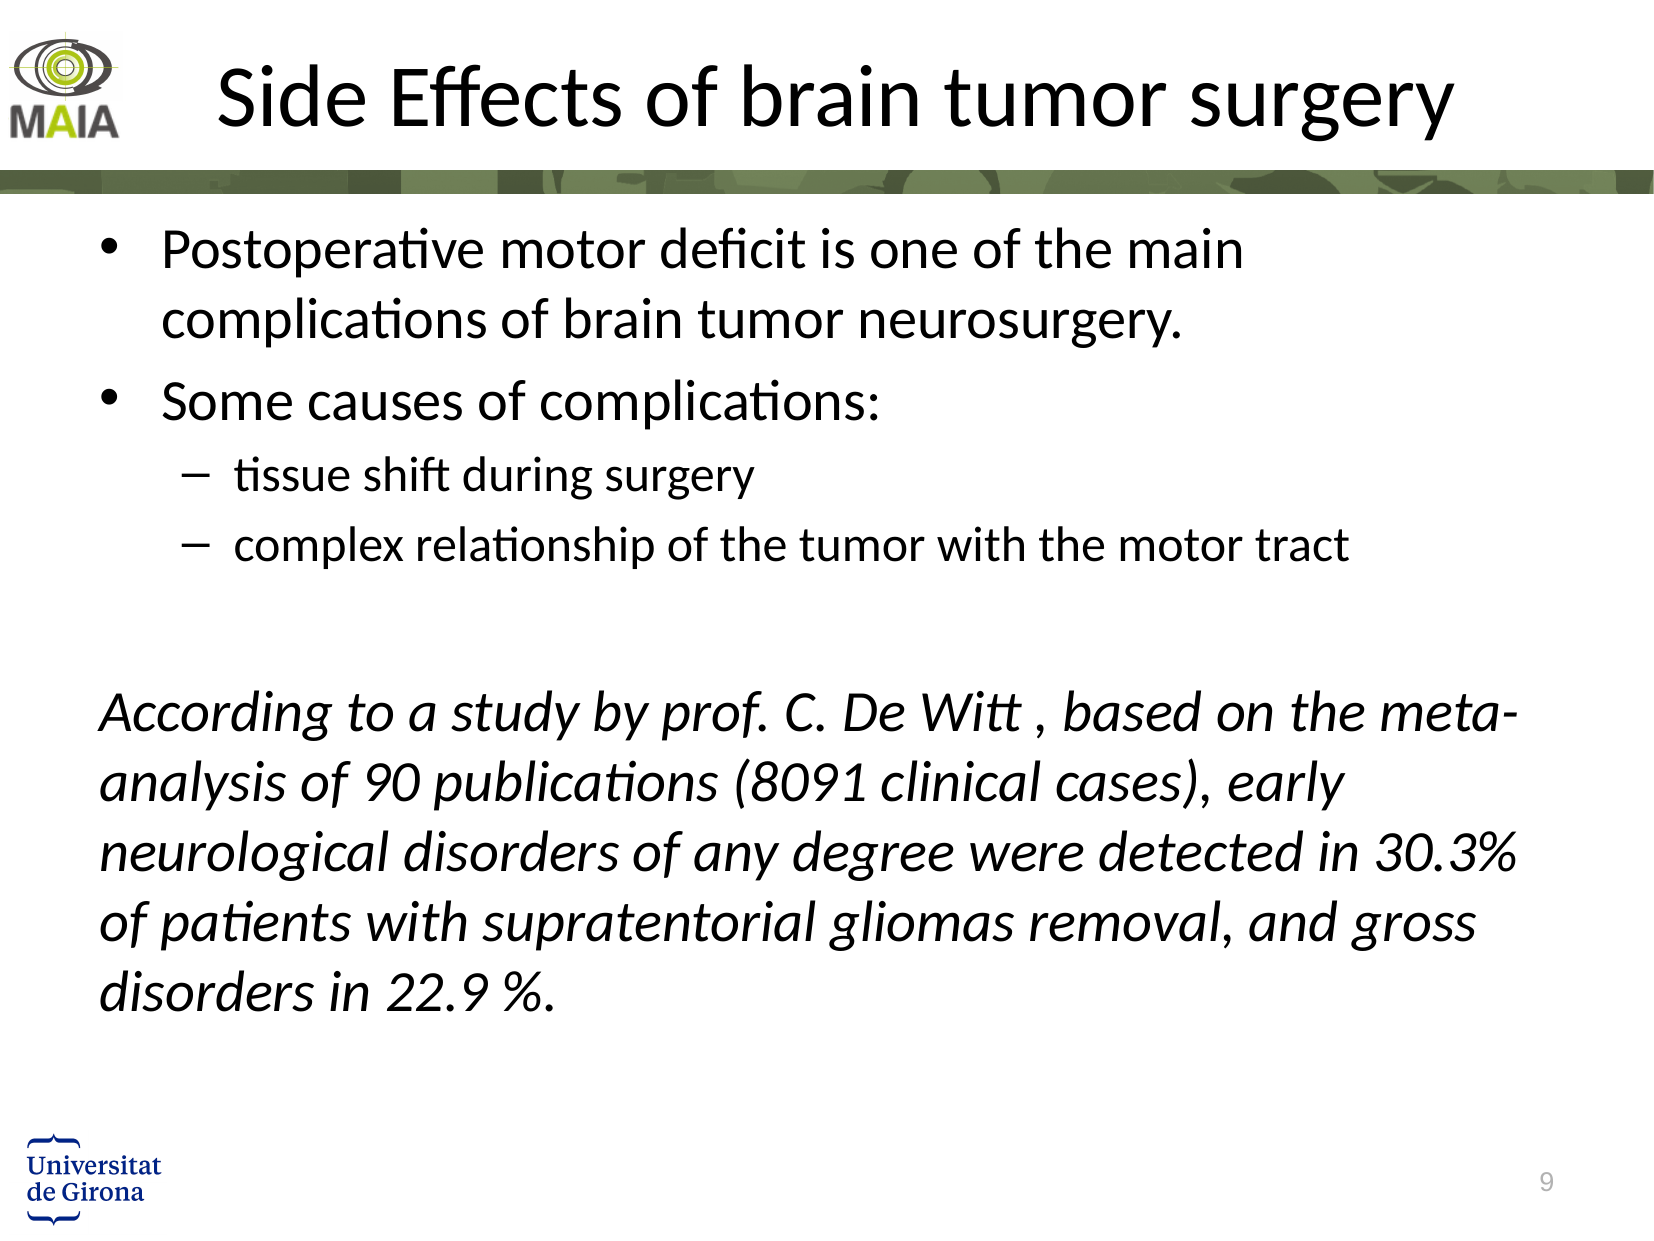

# Side Effects of brain tumor surgery
Postoperative motor deficit is one of the main complications of brain tumor neurosurgery.
Some causes of complications:
tissue shift during surgery
complex relationship of the tumor with the motor tract

According to a study by prof. C. De Witt , based on the meta-analysis of 90 publications (8091 clinical cases), early neurological disorders of any degree were detected in 30.3% of patients with supratentorial gliomas removal, and gross disorders in 22.9 %.

9